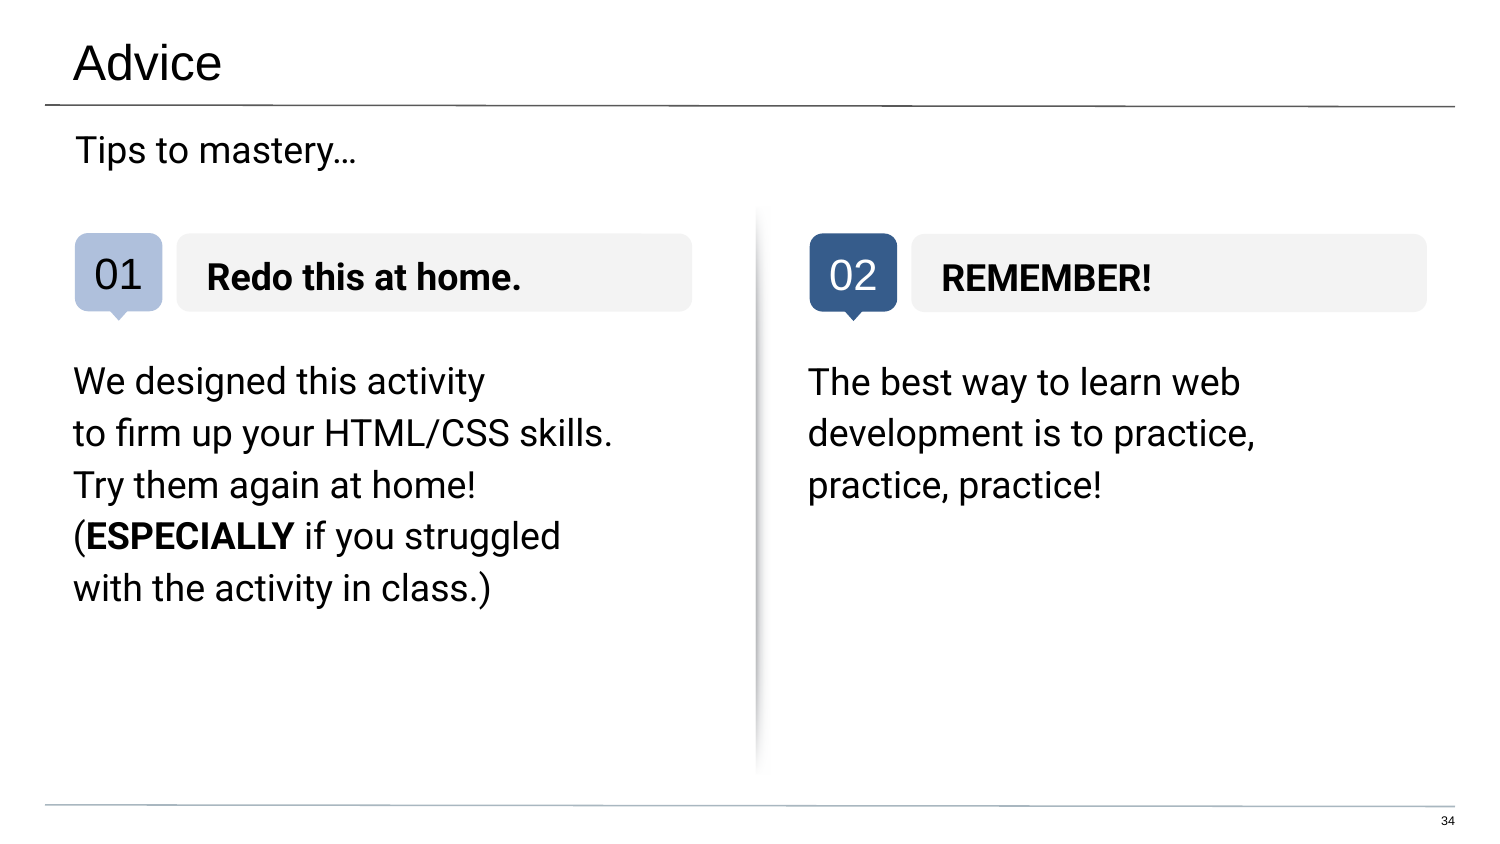

# Advice
Tips to mastery…
Redo this at home.
REMEMBER!
We designed this activity
to firm up your HTML/CSS skills. Try them again at home! (ESPECIALLY if you struggled with the activity in class.)

The best way to learn web development is to practice, practice, practice!